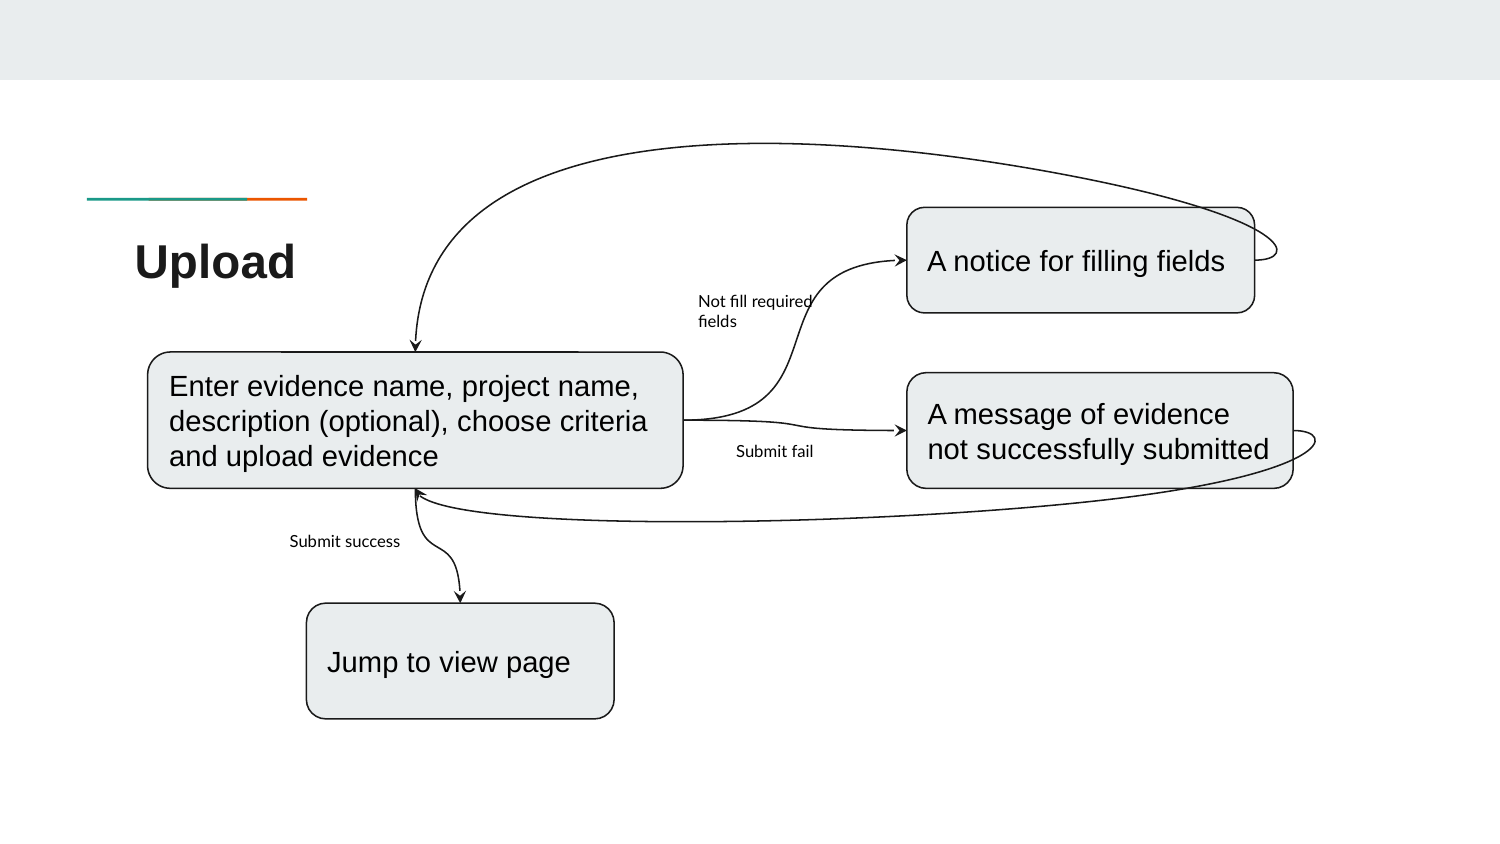

A notice for filling fields
# Upload
Not fill required fields
Enter evidence name, project name, description (optional), choose criteria and upload evidence
A message of evidence not successfully submitted
Submit fail
Submit success
Jump to view page